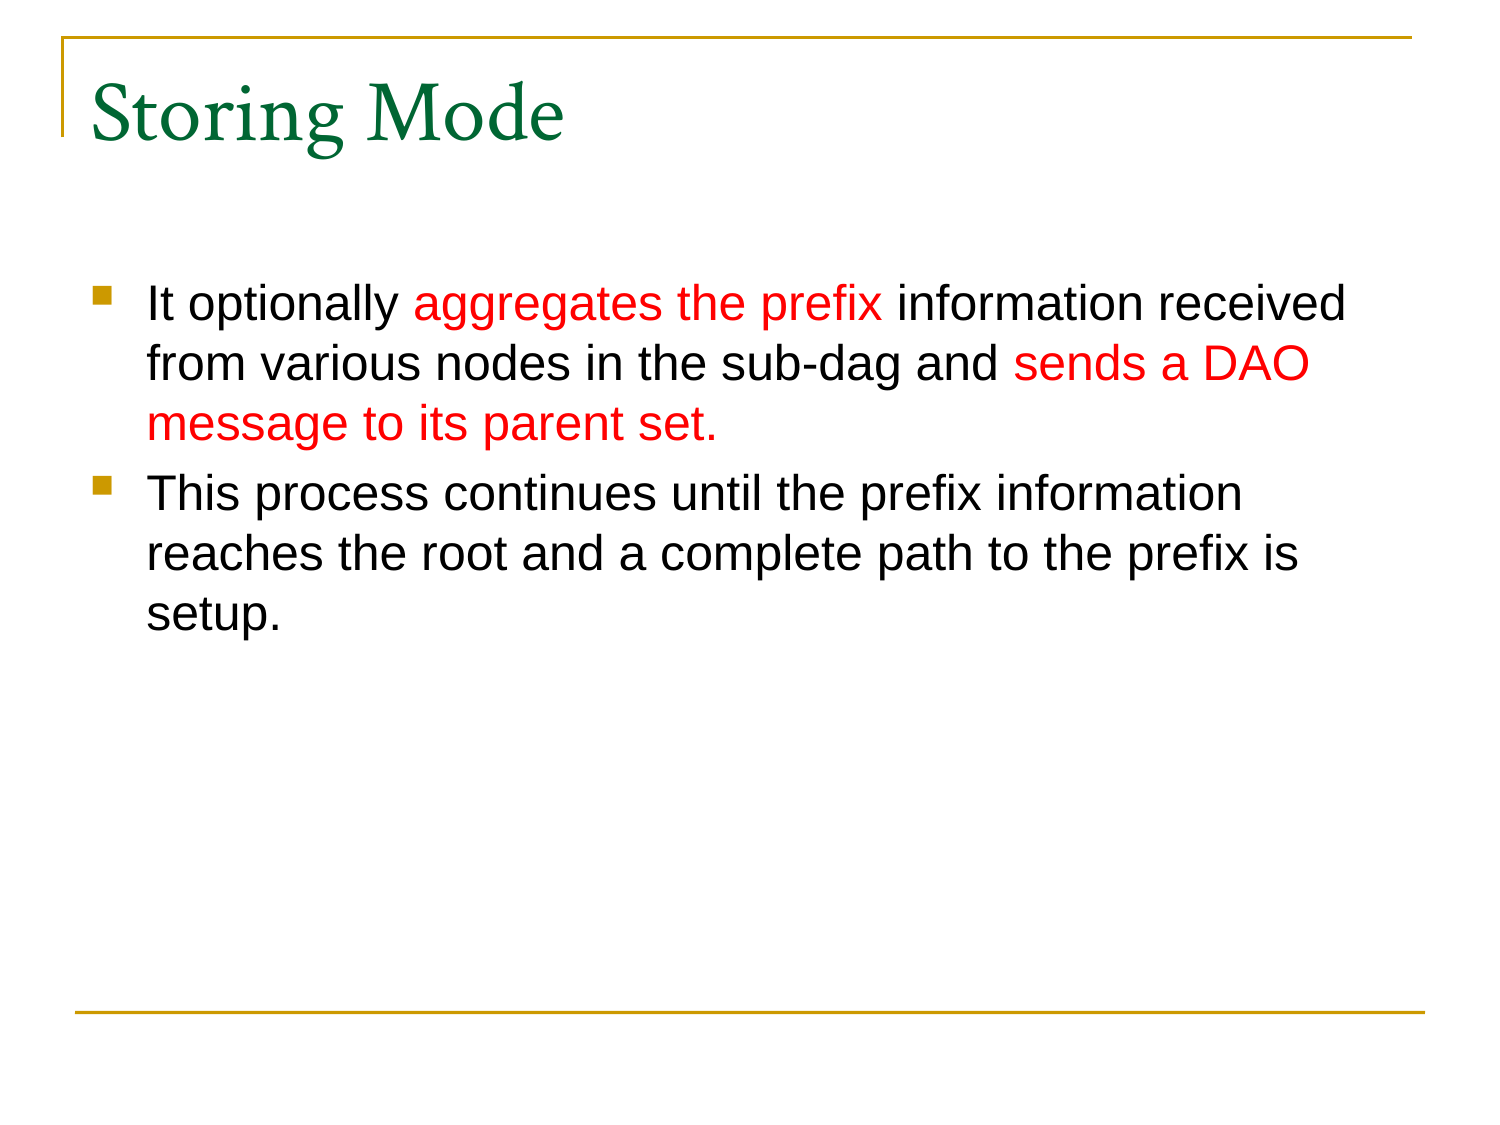

# Storing Mode
It optionally aggregates the prefix information received from various nodes in the sub-dag and sends a DAO message to its parent set.
This process continues until the prefix information reaches the root and a complete path to the prefix is setup.